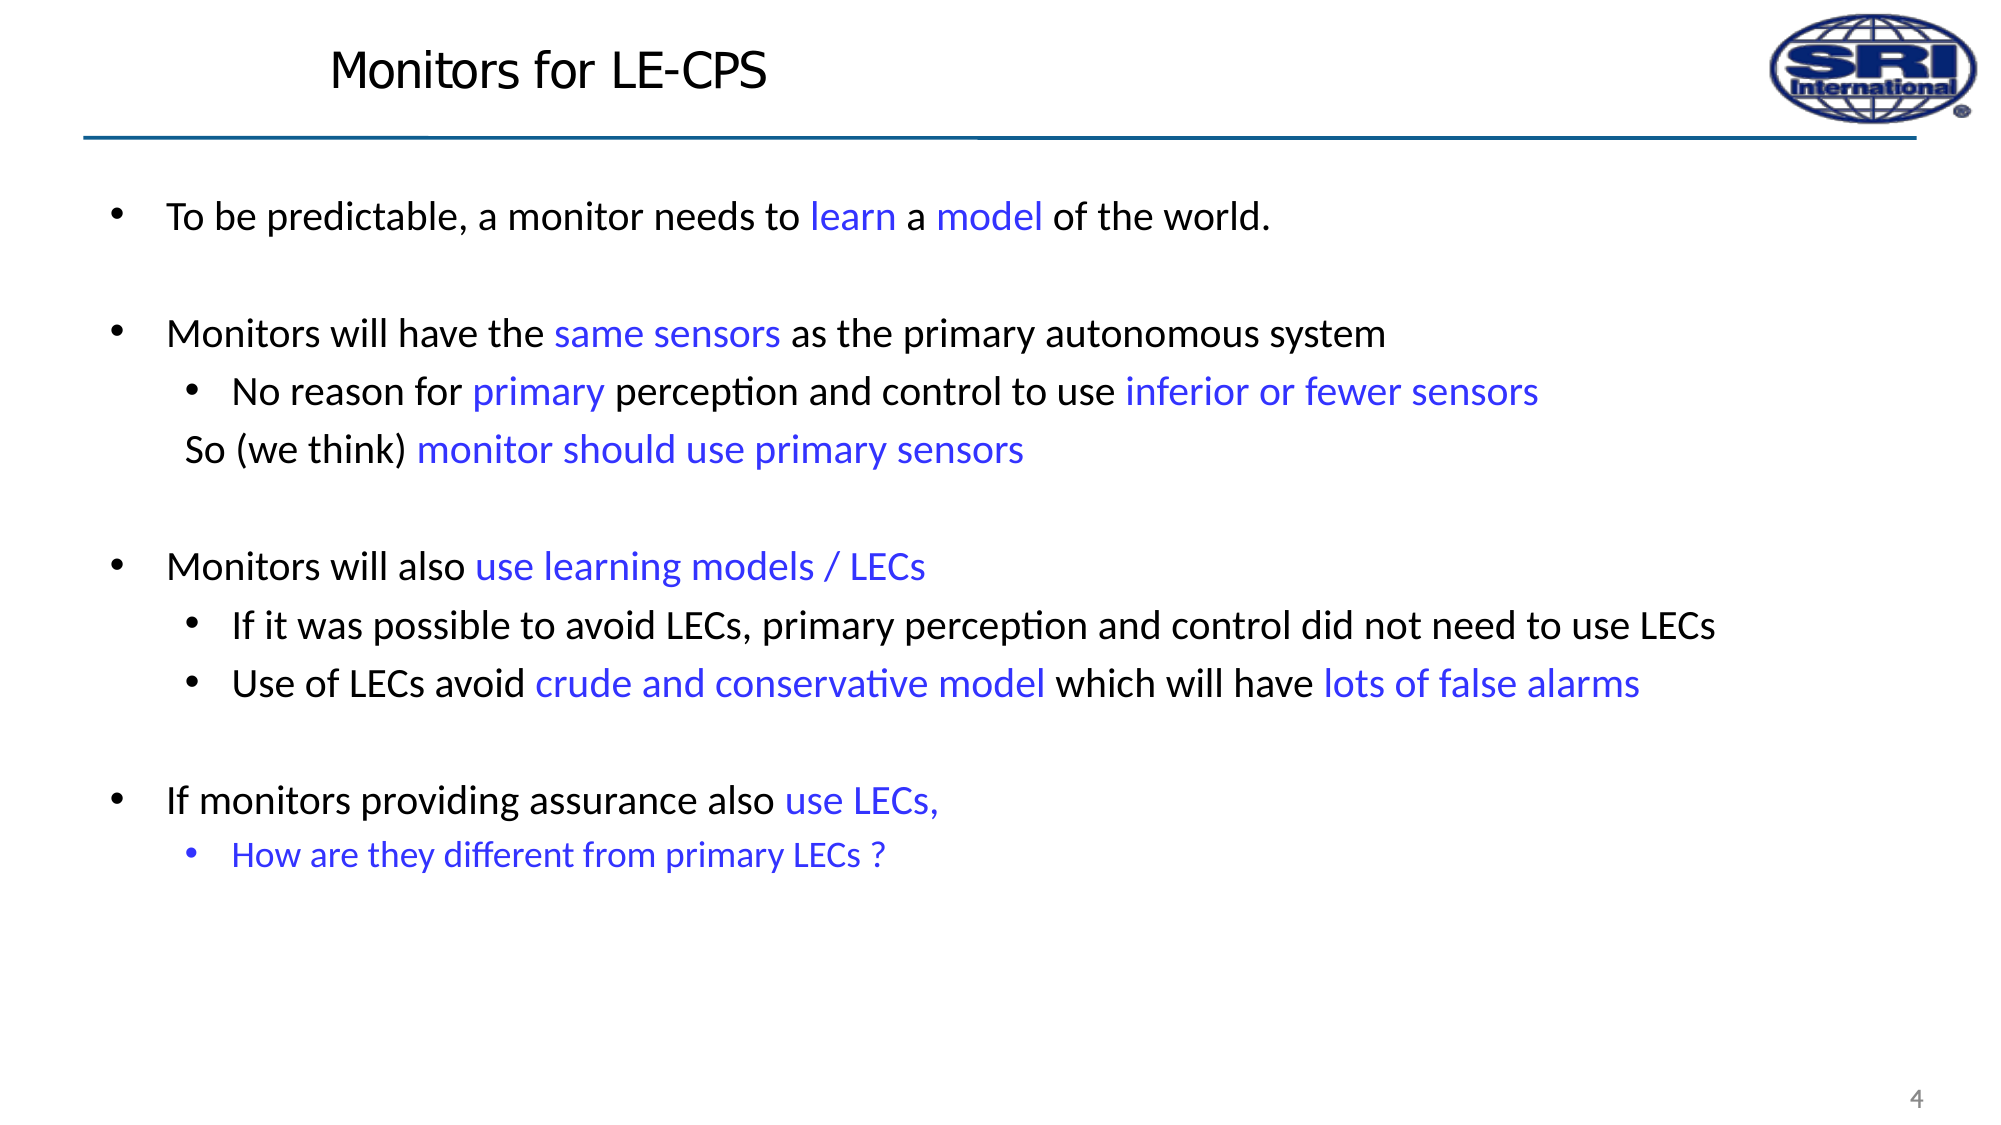

# Monitors for LE-CPS
To be predictable, a monitor needs to learn a model of the world.

Monitors will have the same sensors as the primary autonomous system
No reason for primary perception and control to use inferior or fewer sensors
So (we think) monitor should use primary sensors

Monitors will also use learning models / LECs
If it was possible to avoid LECs, primary perception and control did not need to use LECs
Use of LECs avoid crude and conservative model which will have lots of false alarms

If monitors providing assurance also use LECs,
How are they different from primary LECs ?

4